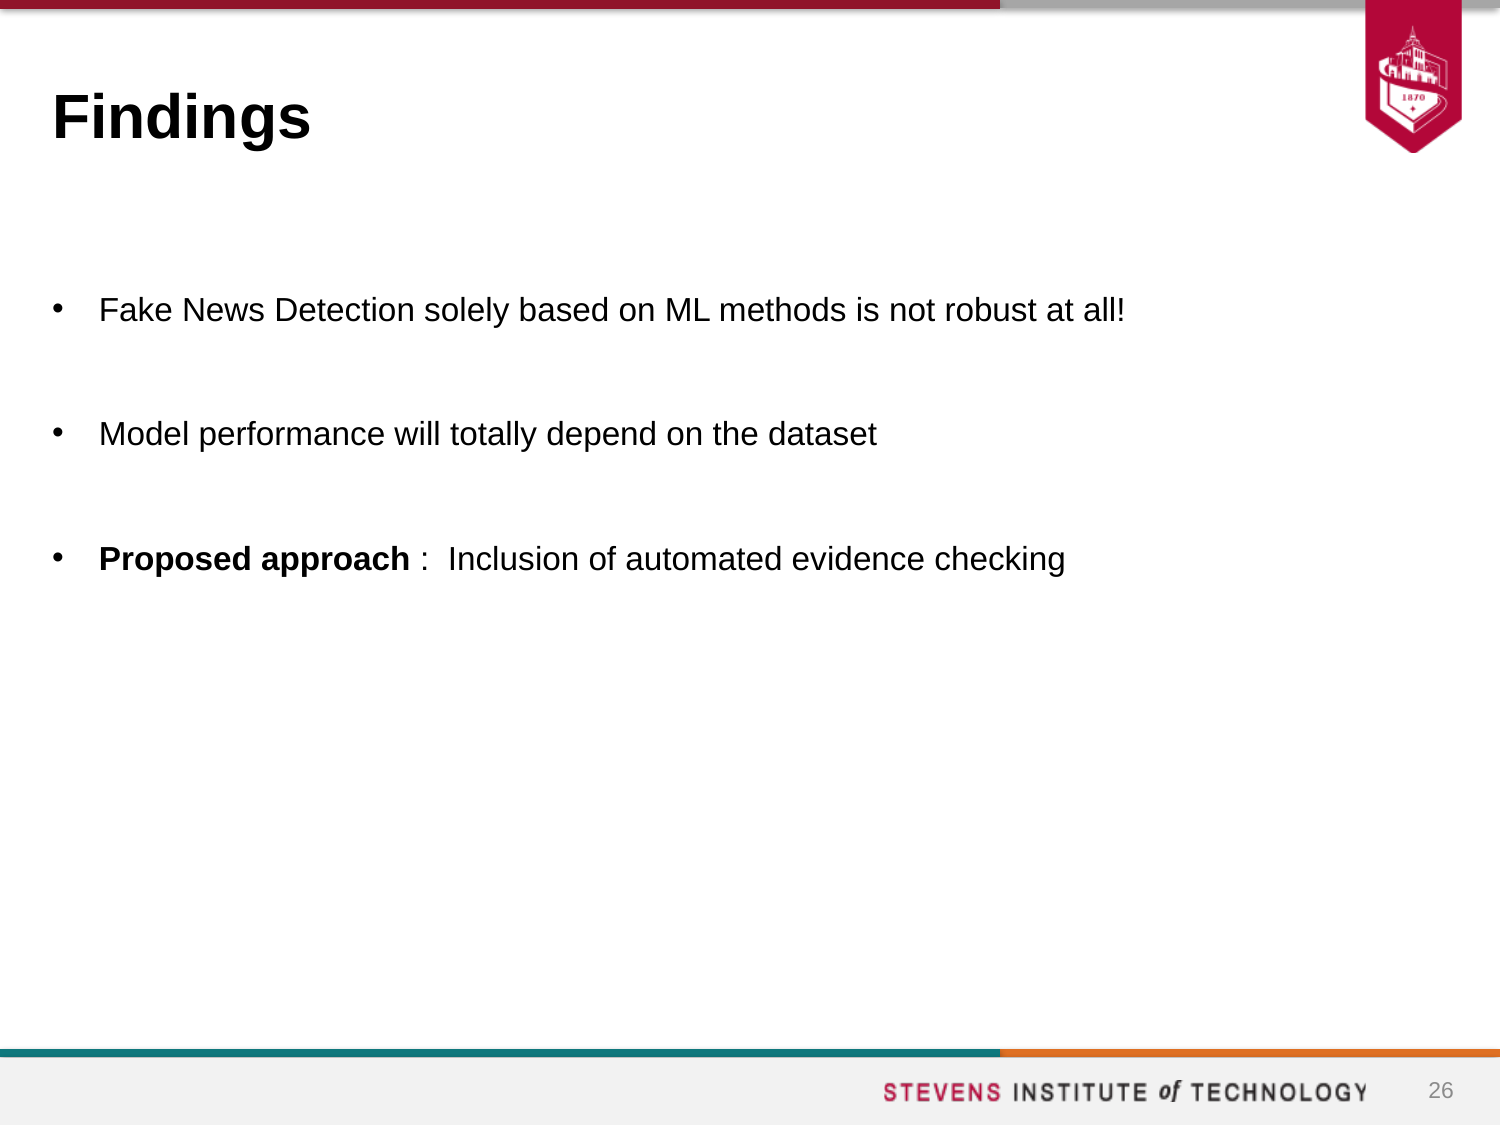

# Findings
Fake News Detection solely based on ML methods is not robust at all!

Model performance will totally depend on the dataset

Proposed approach :  Inclusion of automated evidence checking

26